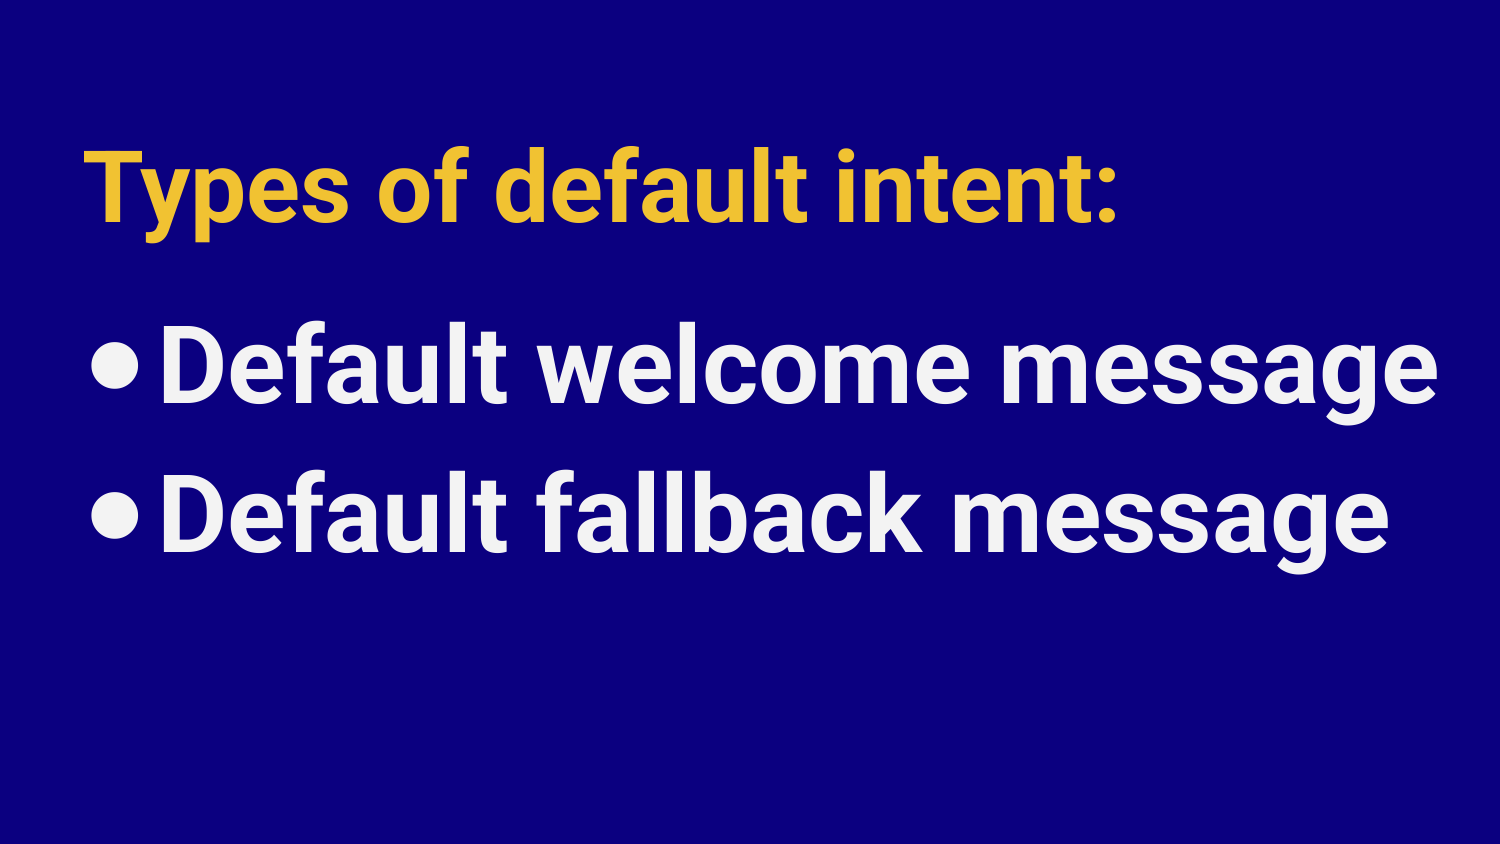

# Types of default intent:
Default welcome message
Default fallback message